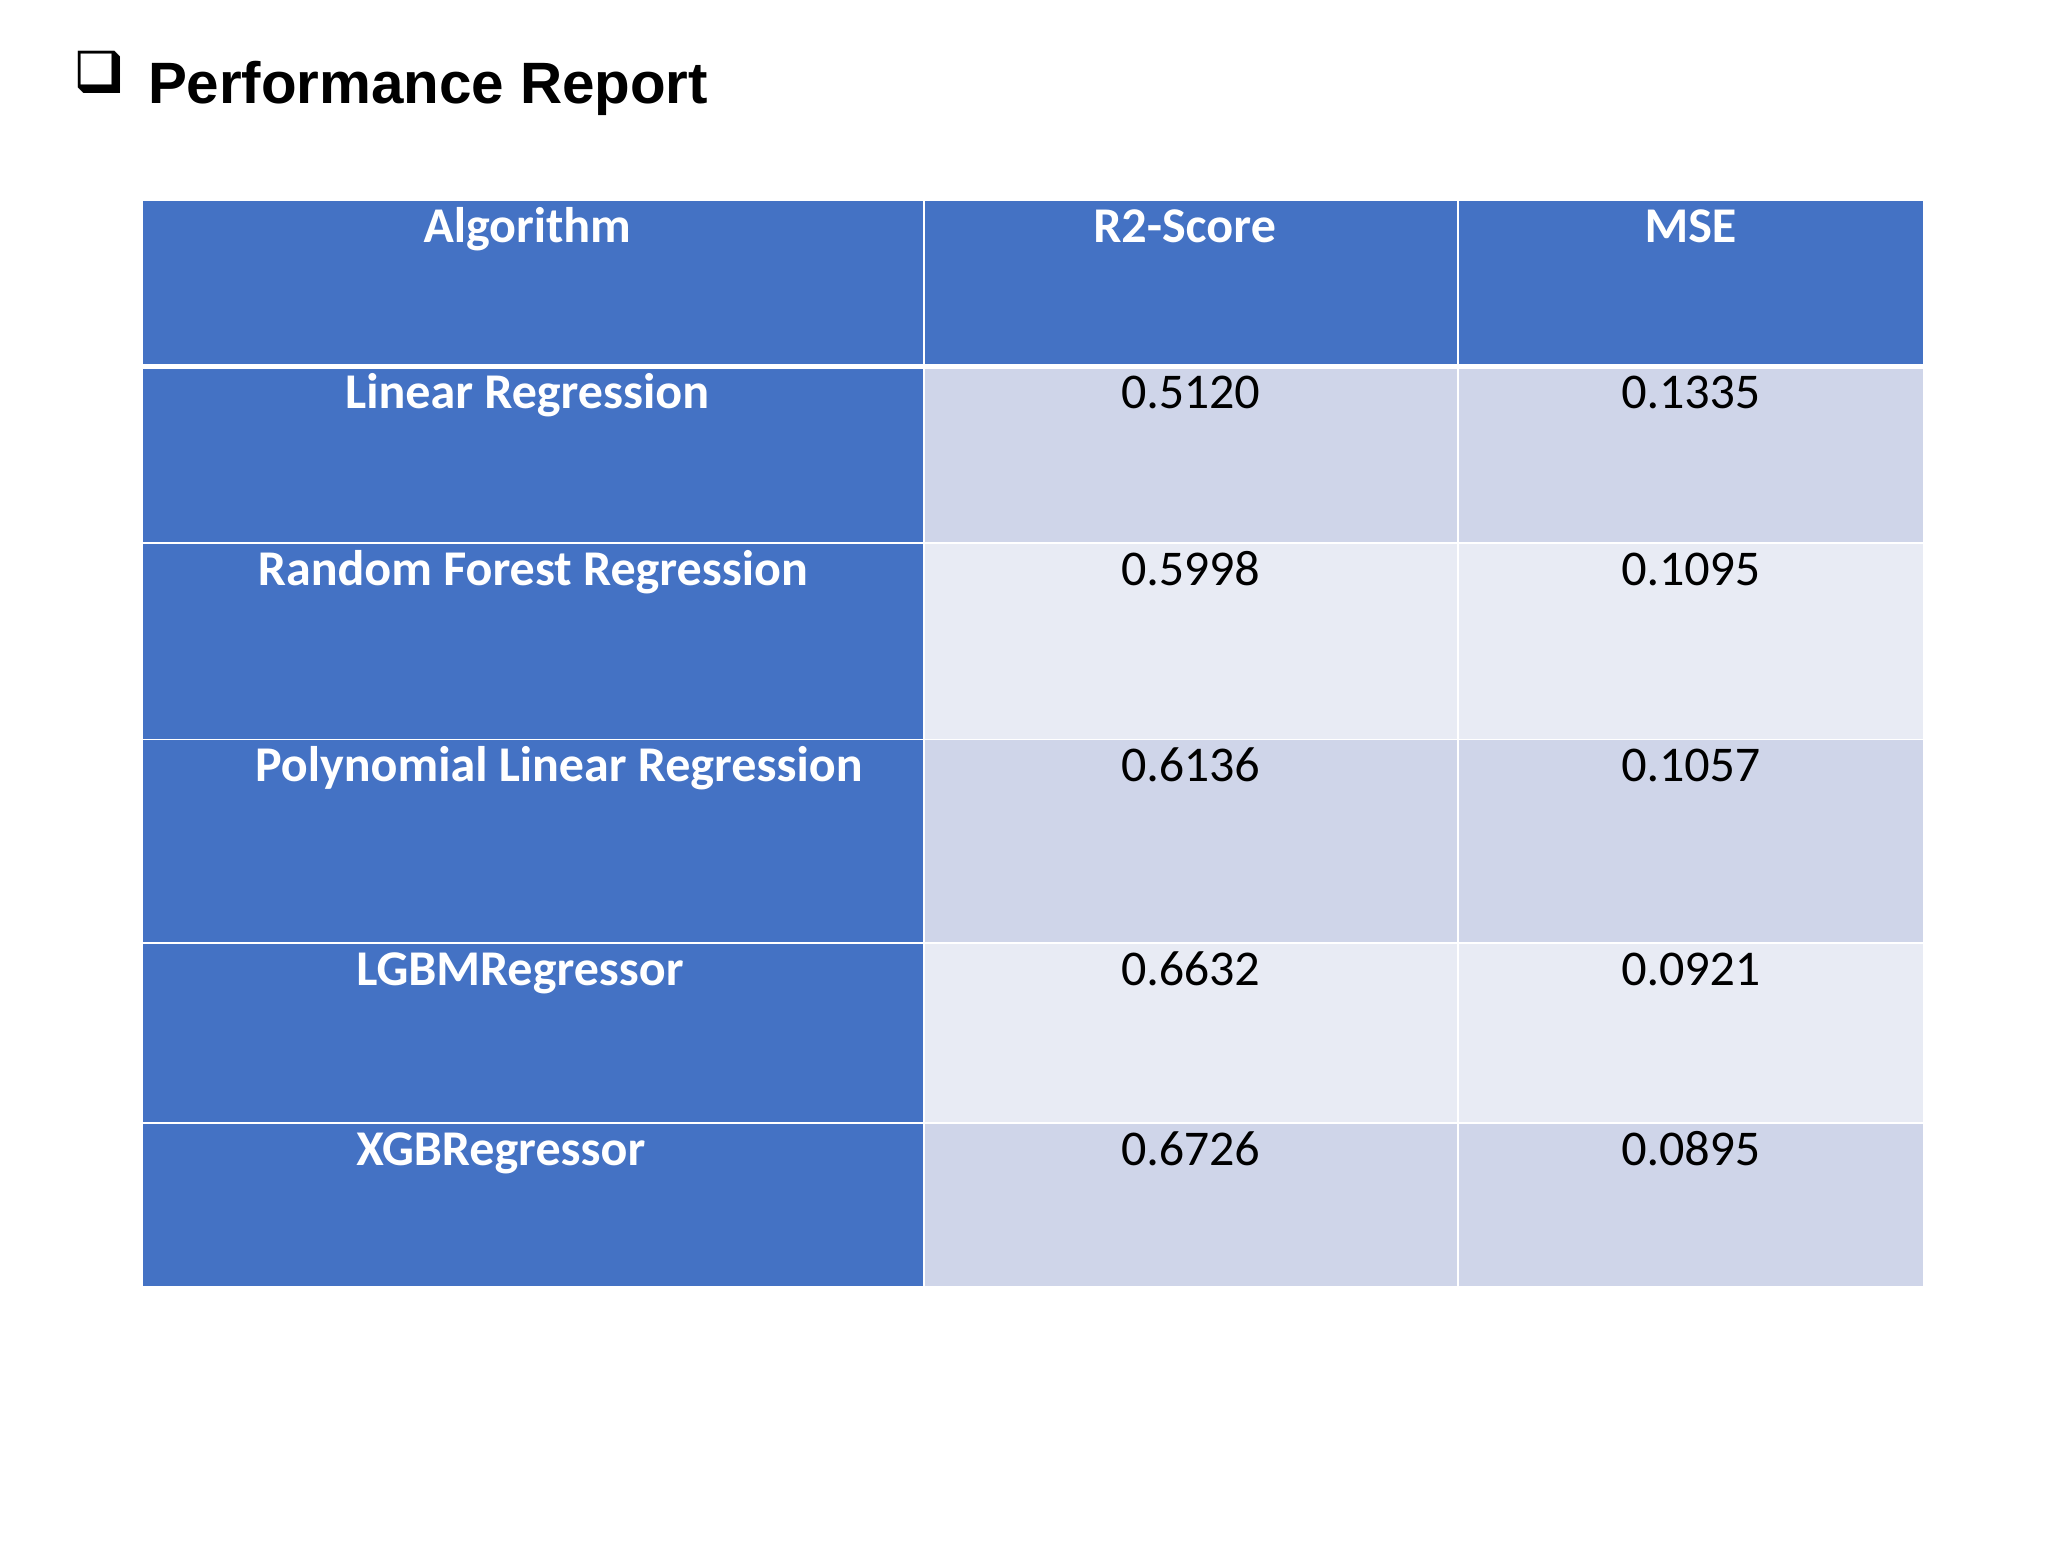

Performance Report
| Algorithm | R2-Score | MSE |
| --- | --- | --- |
| Linear Regression | 0.5120 | 0.1335 |
| Random Forest Regression | 0.5998 | 0.1095 |
| Polynomial Linear Regression | 0.6136 | 0.1057 |
| LGBMRegressor | 0.6632 | 0.0921 |
| XGBRegressor | 0.6726 | 0.0895 |